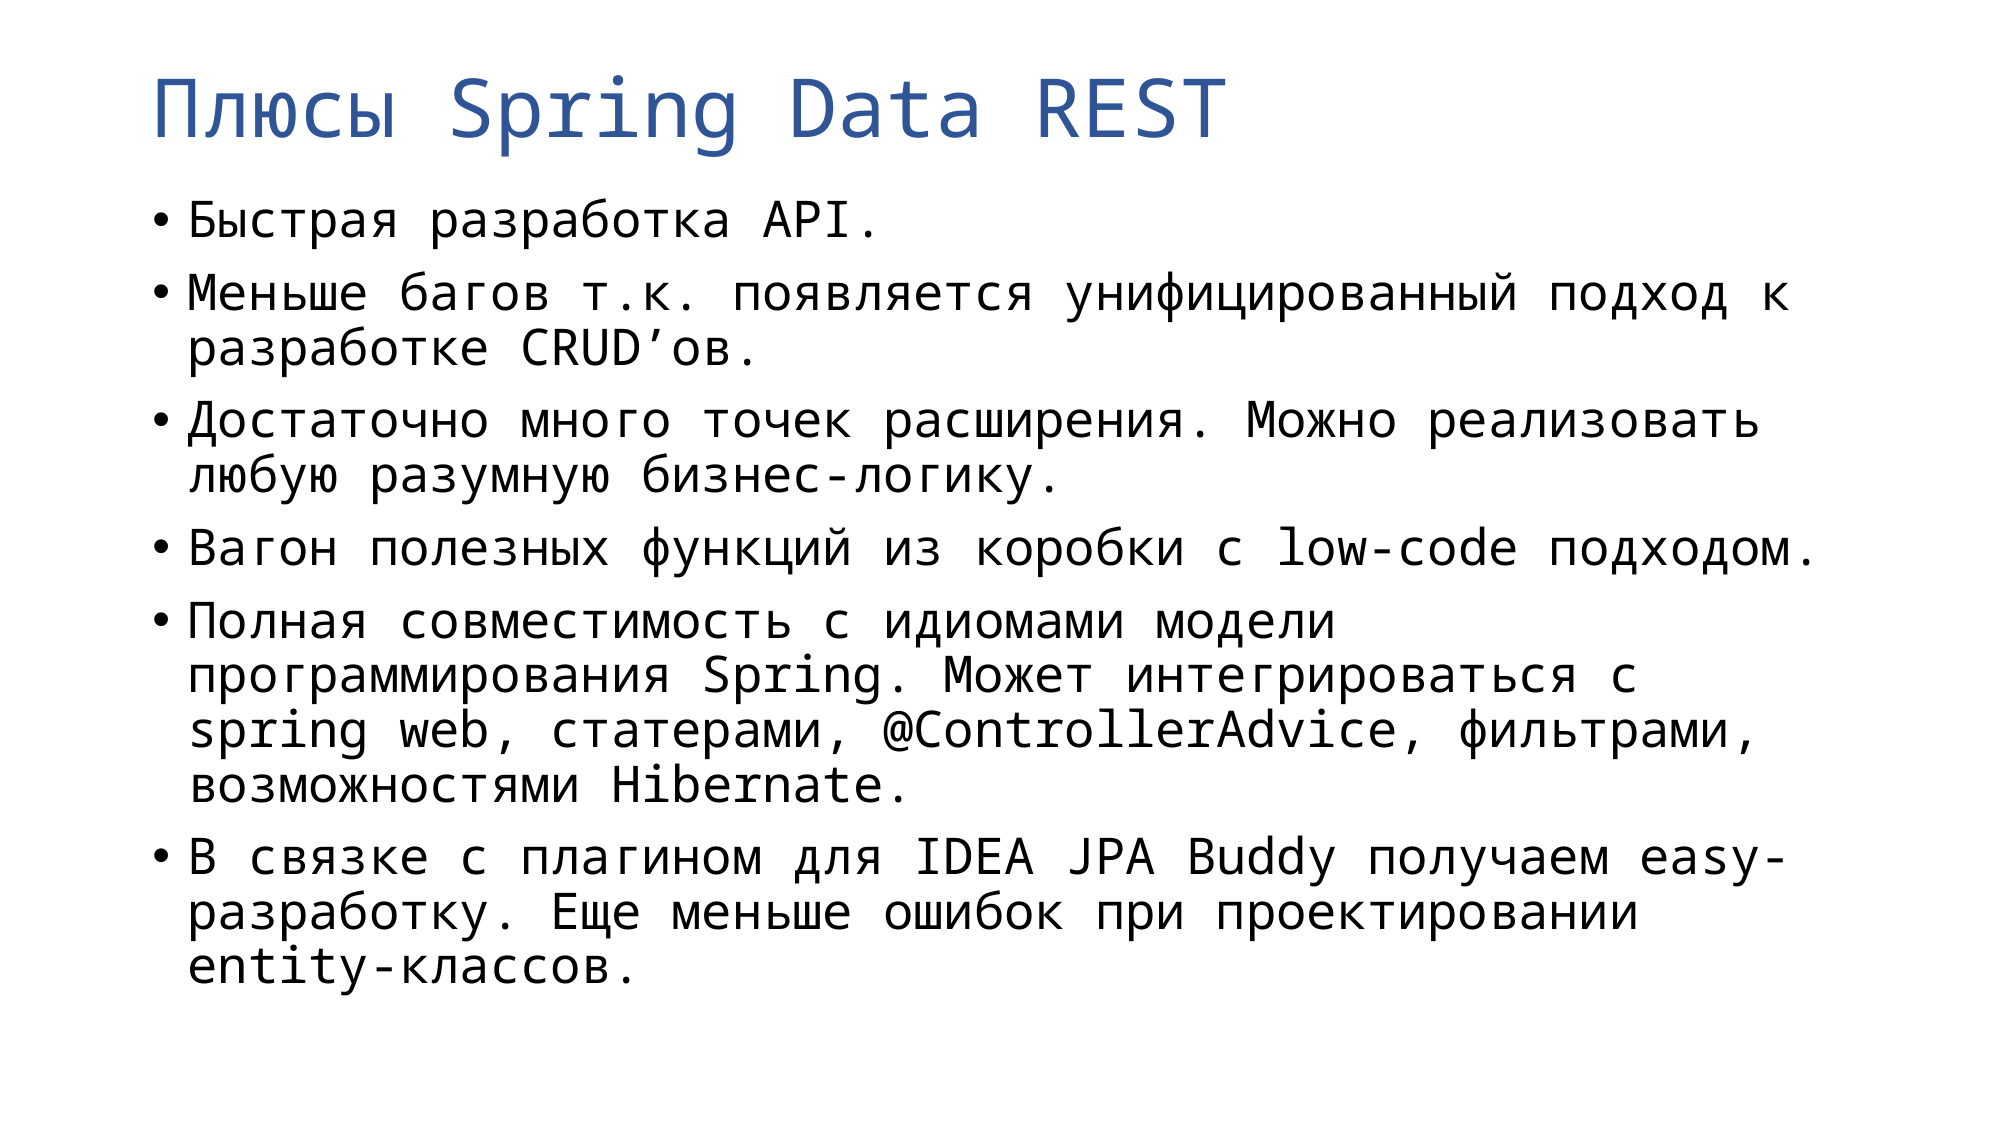

# Плюсы Spring Data REST
Быстрая разработка API.
Меньше багов т.к. появляется унифицированный подход к разработке CRUD’ов.
Достаточно много точек расширения. Можно реализовать любую разумную бизнес-логику.
Вагон полезных функций из коробки с low-code подходом.
Полная совместимость с идиомами модели программирования Spring. Может интегрироваться с spring web, статерами, @ControllerAdvice, фильтрами, возможностями Hibernate.
В связке с плагином для IDEA JPA Buddy получаем easy-разработку. Еще меньше ошибок при проектировании entity-классов.